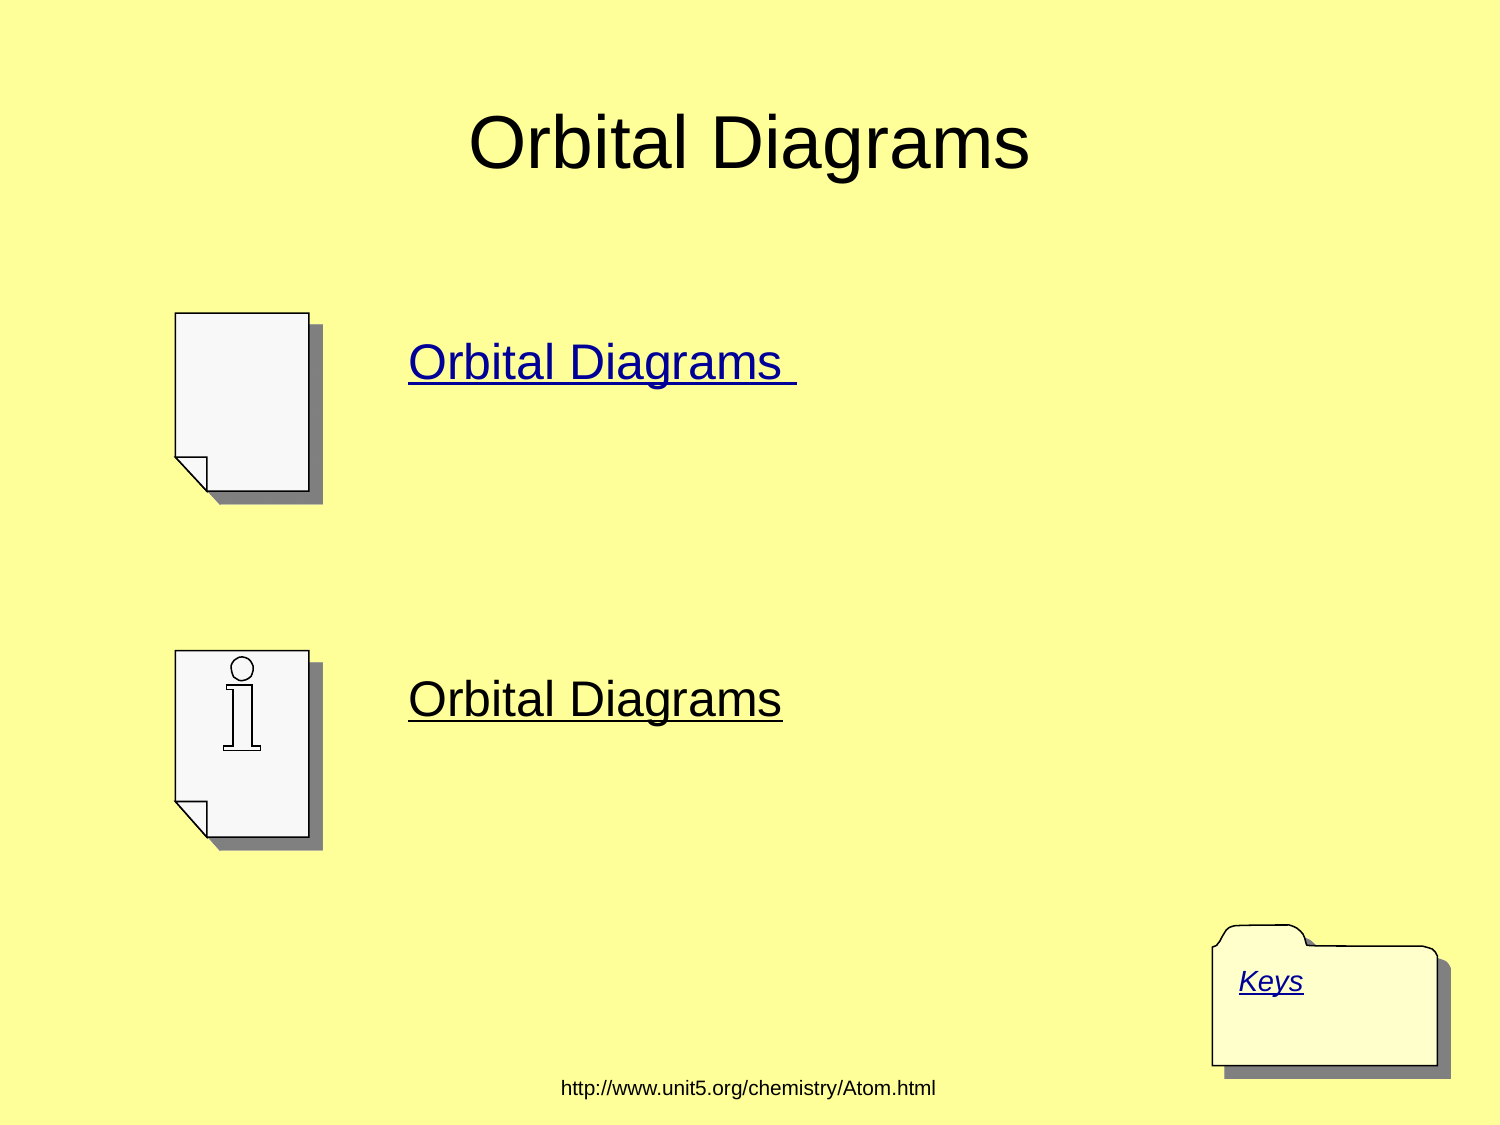

# Orbital Diagrams

Orbital Diagrams

Orbital Diagrams
Keys

http://www.unit5.org/chemistry/Atom.html